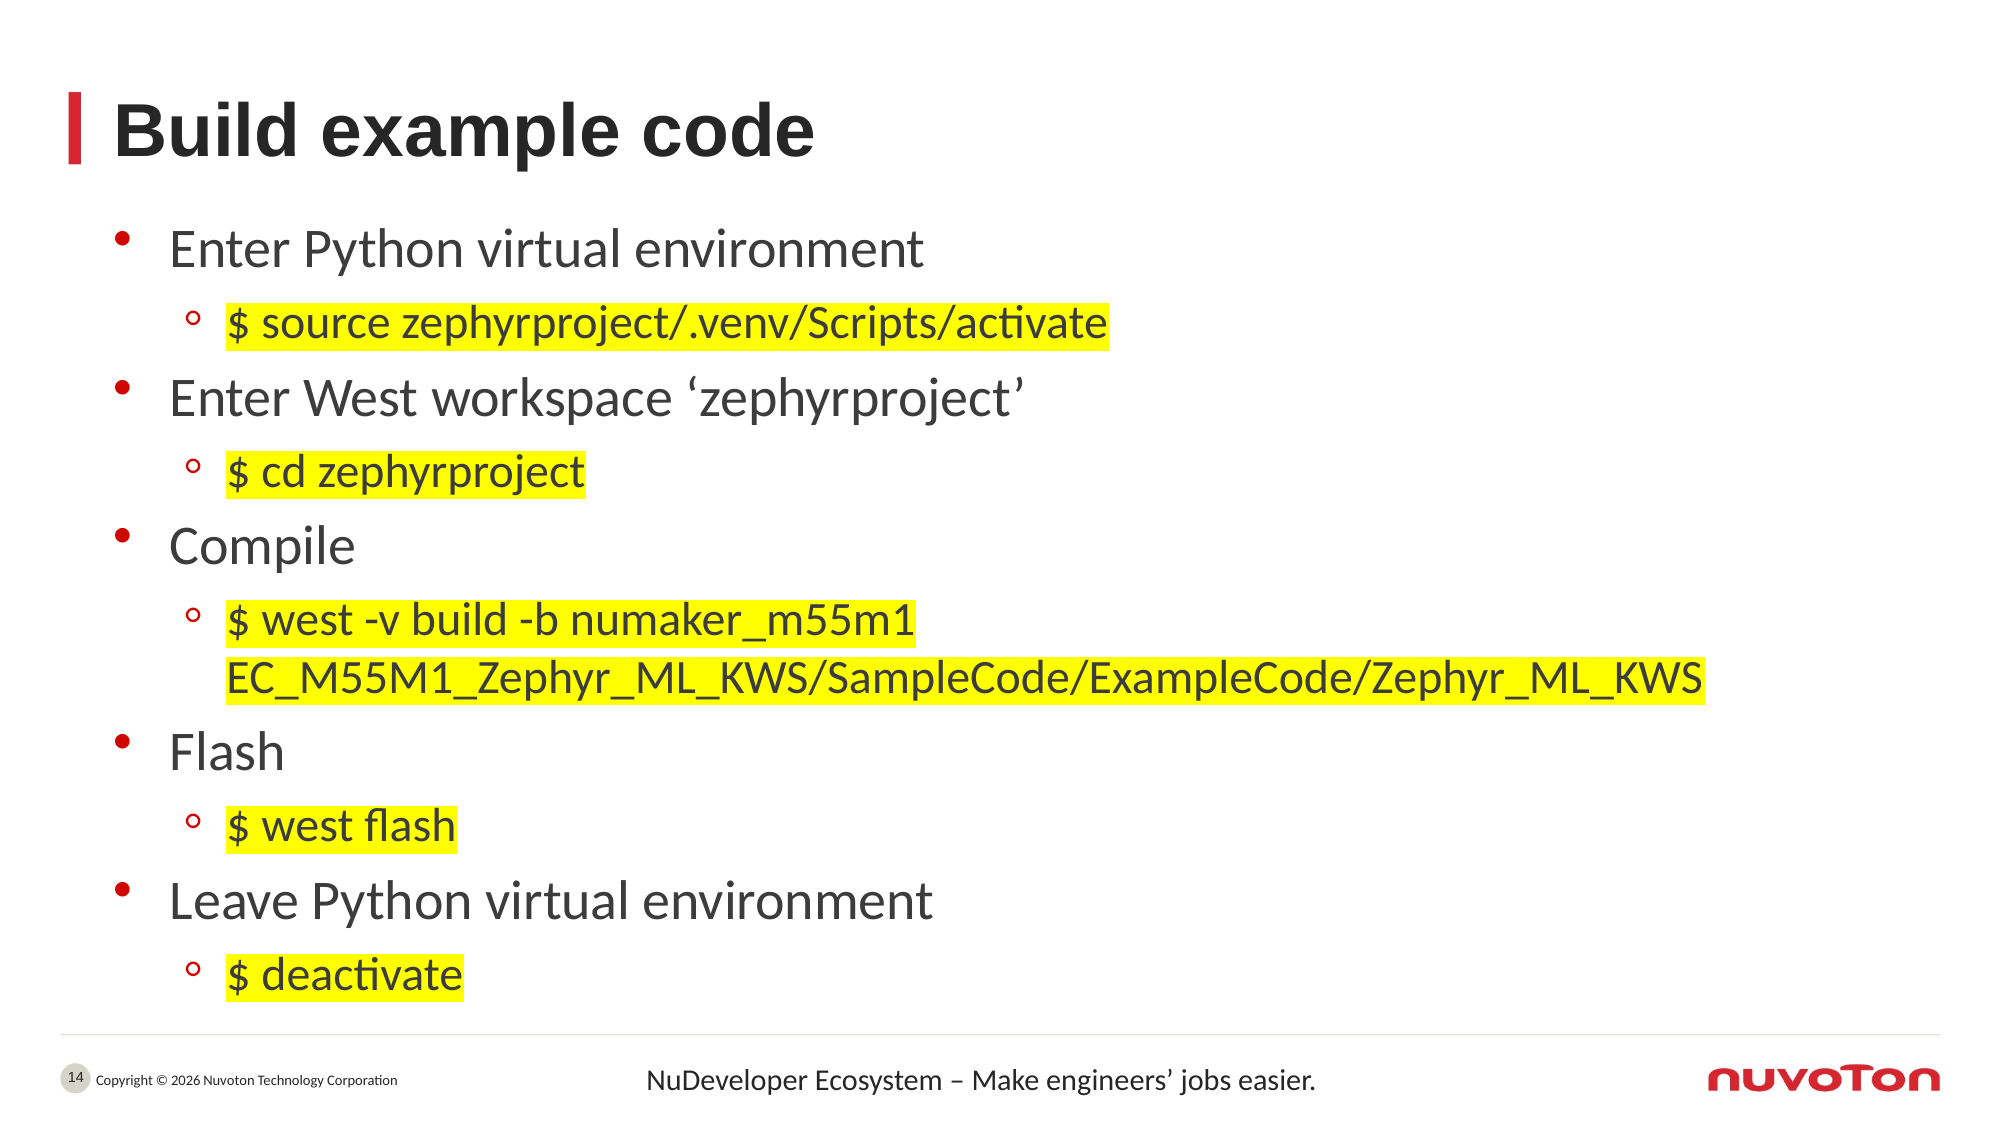

# Build example code
Enter Python virtual environment
$ source zephyrproject/.venv/Scripts/activate
Enter West workspace ‘zephyrproject’
$ cd zephyrproject
Compile
$ west -v build -b numaker_m55m1 EC_M55M1_Zephyr_ML_KWS/SampleCode/ExampleCode/Zephyr_ML_KWS
Flash
$ west flash
Leave Python virtual environment
$ deactivate
14